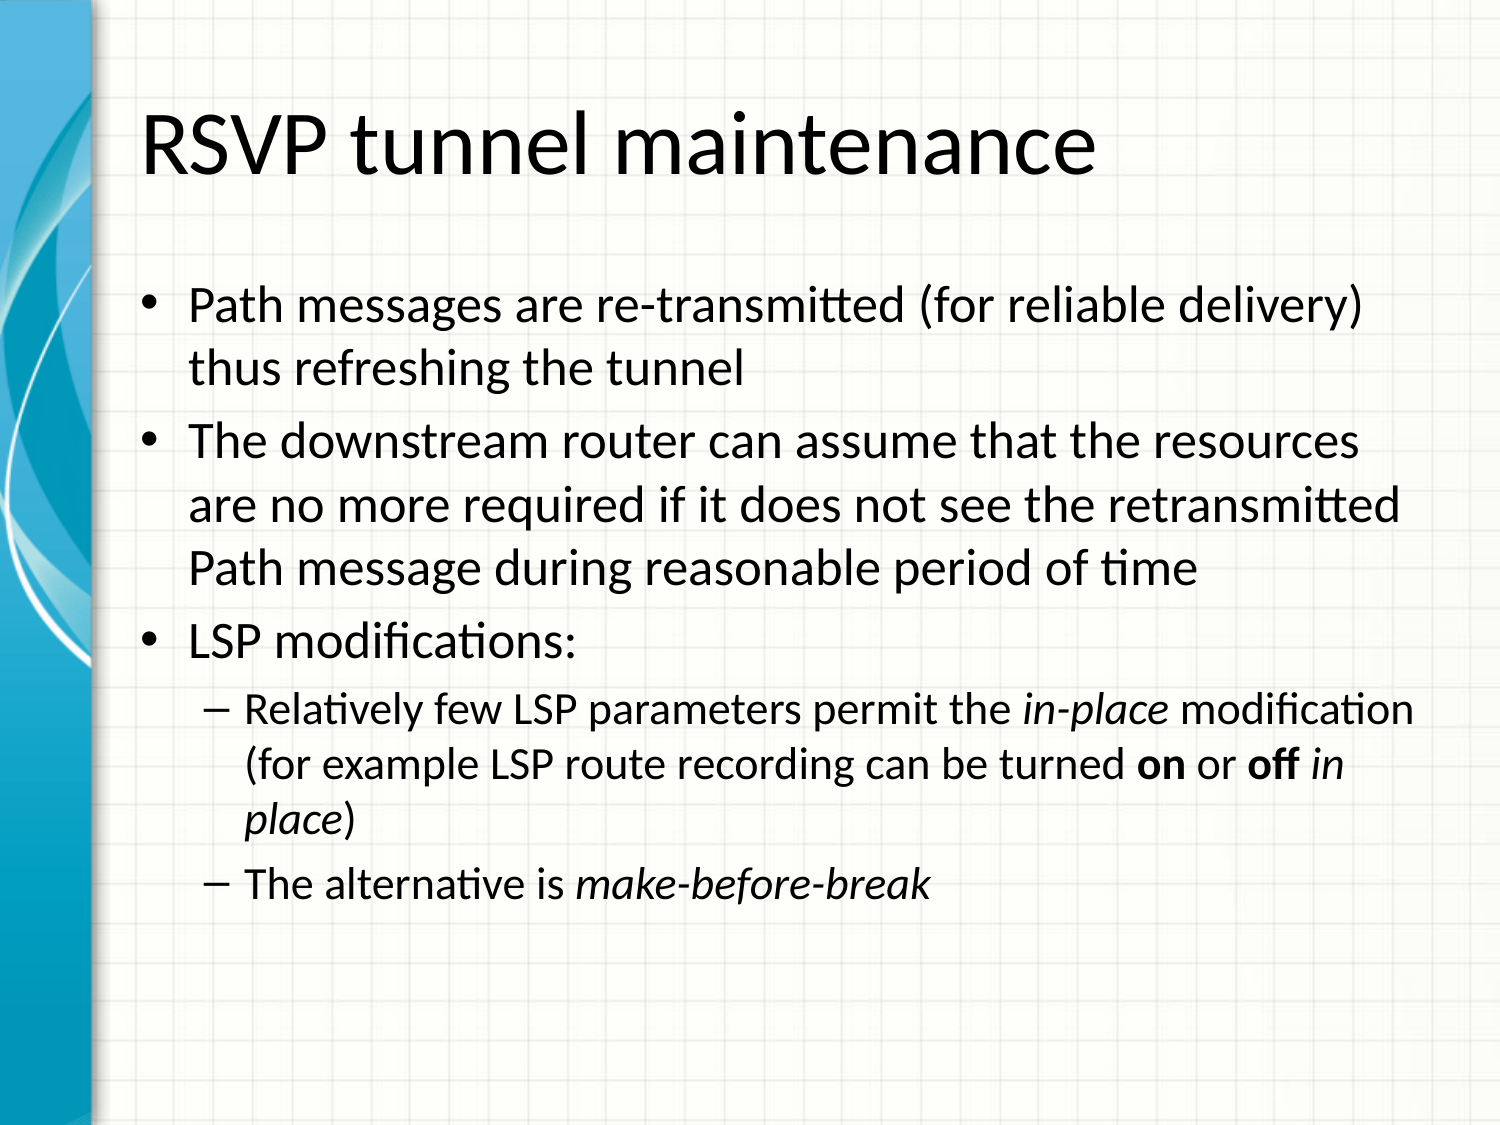

# RSVP tunnel maintenance
Path messages are re-transmitted (for reliable delivery) thus refreshing the tunnel
The downstream router can assume that the resources are no more required if it does not see the retransmitted Path message during reasonable period of time
LSP modifications:
Relatively few LSP parameters permit the in-place modification (for example LSP route recording can be turned on or off in place)
The alternative is make-before-break